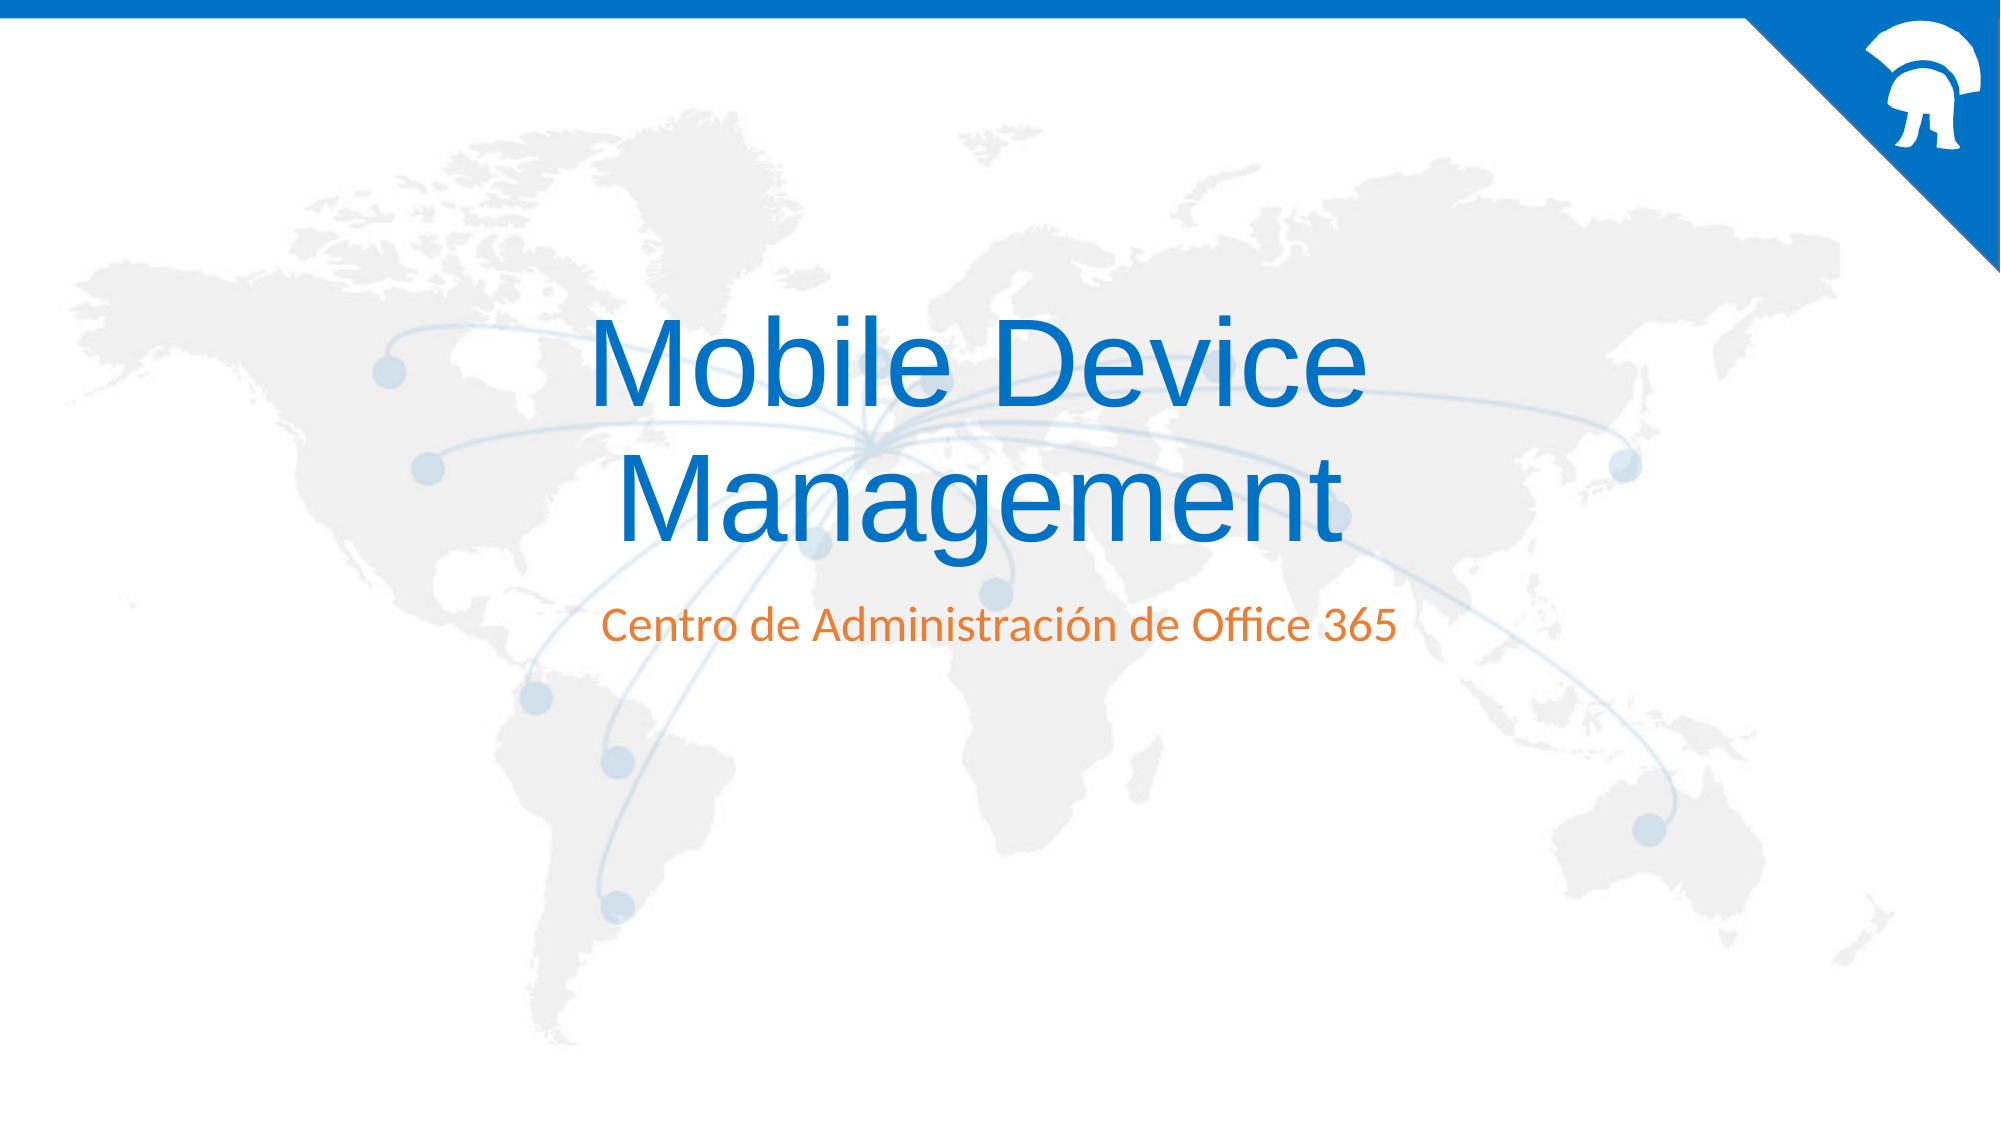

# Mobile Device Management
Centro de Administración de Office 365